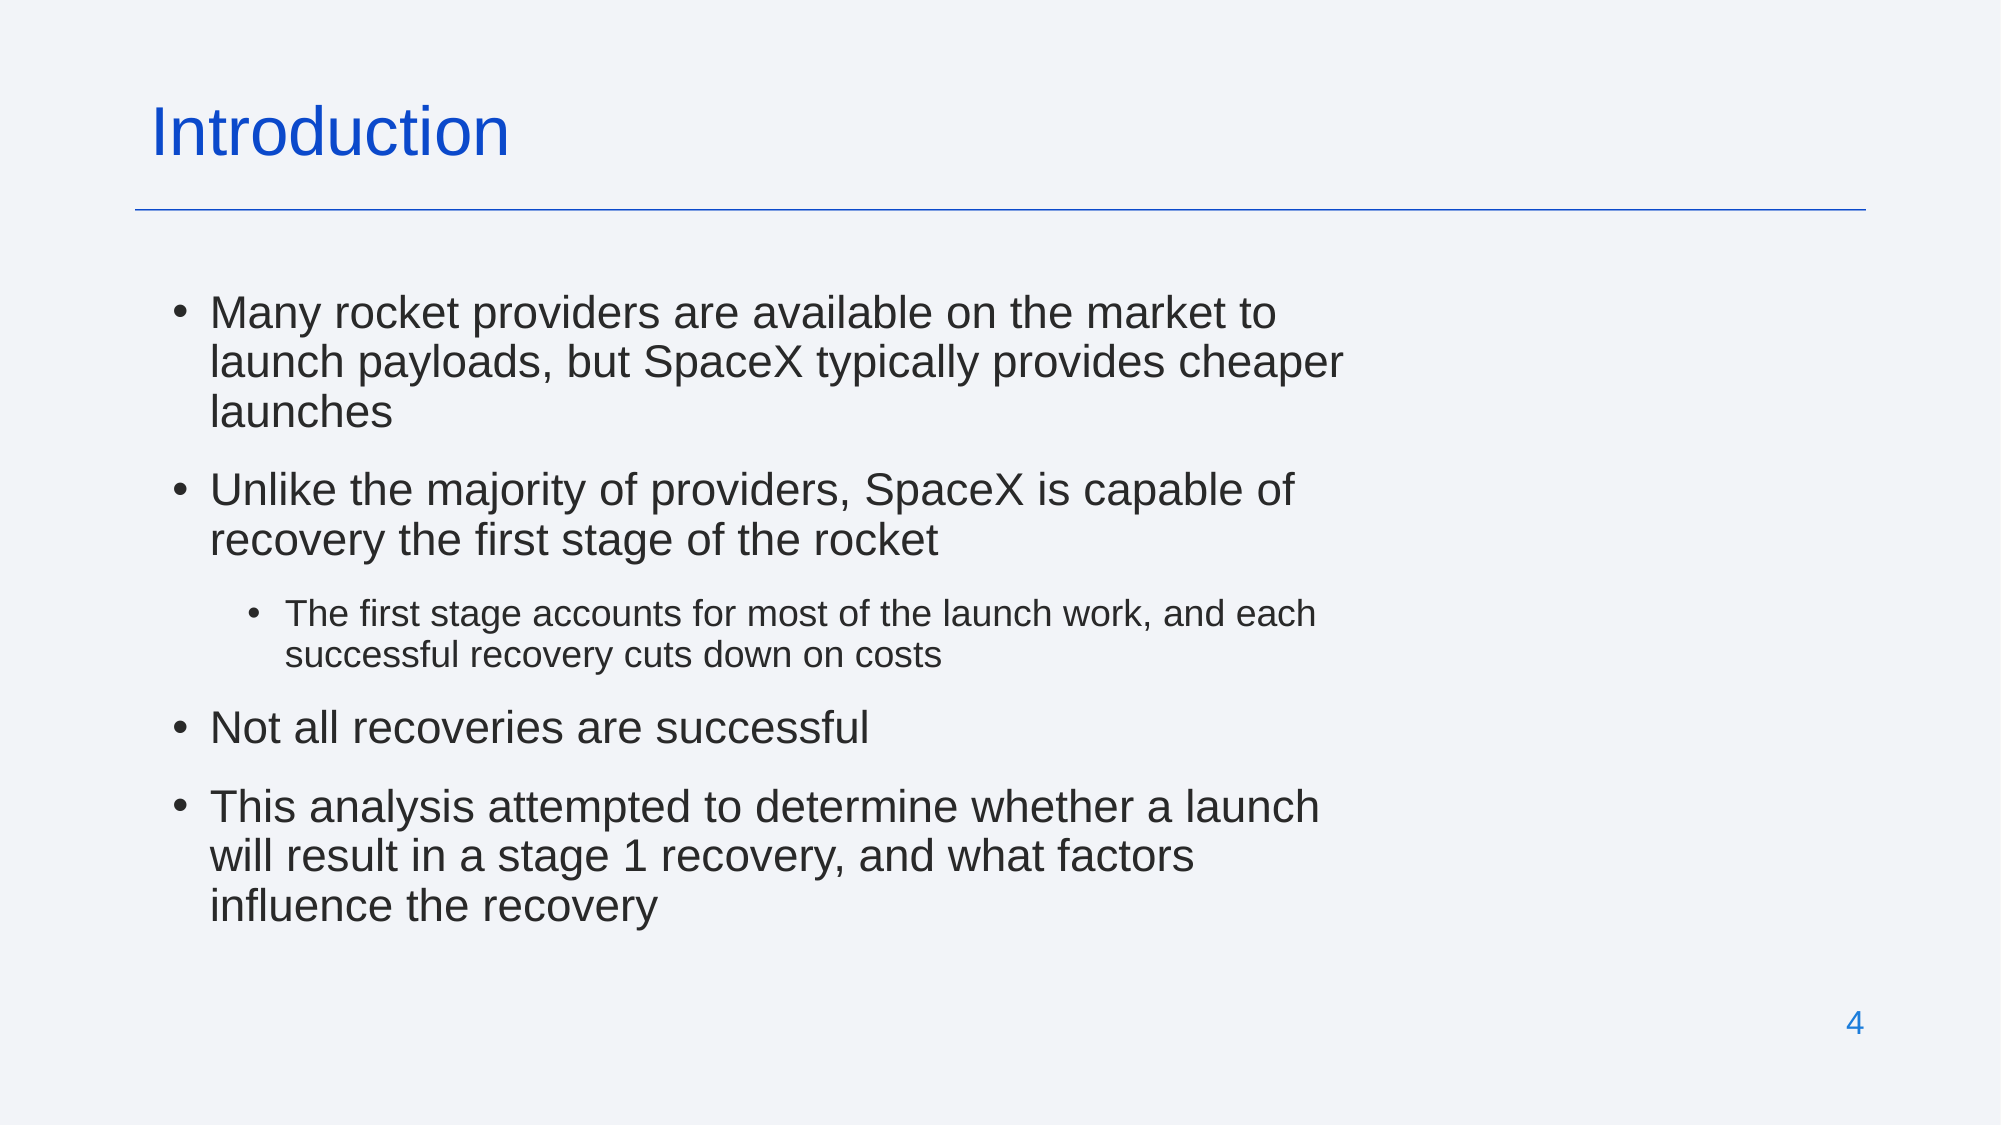

Introduction
Many rocket providers are available on the market to launch payloads, but SpaceX typically provides cheaper launches
Unlike the majority of providers, SpaceX is capable of recovery the first stage of the rocket
The first stage accounts for most of the launch work, and each successful recovery cuts down on costs
Not all recoveries are successful
This analysis attempted to determine whether a launch will result in a stage 1 recovery, and what factors influence the recovery

4